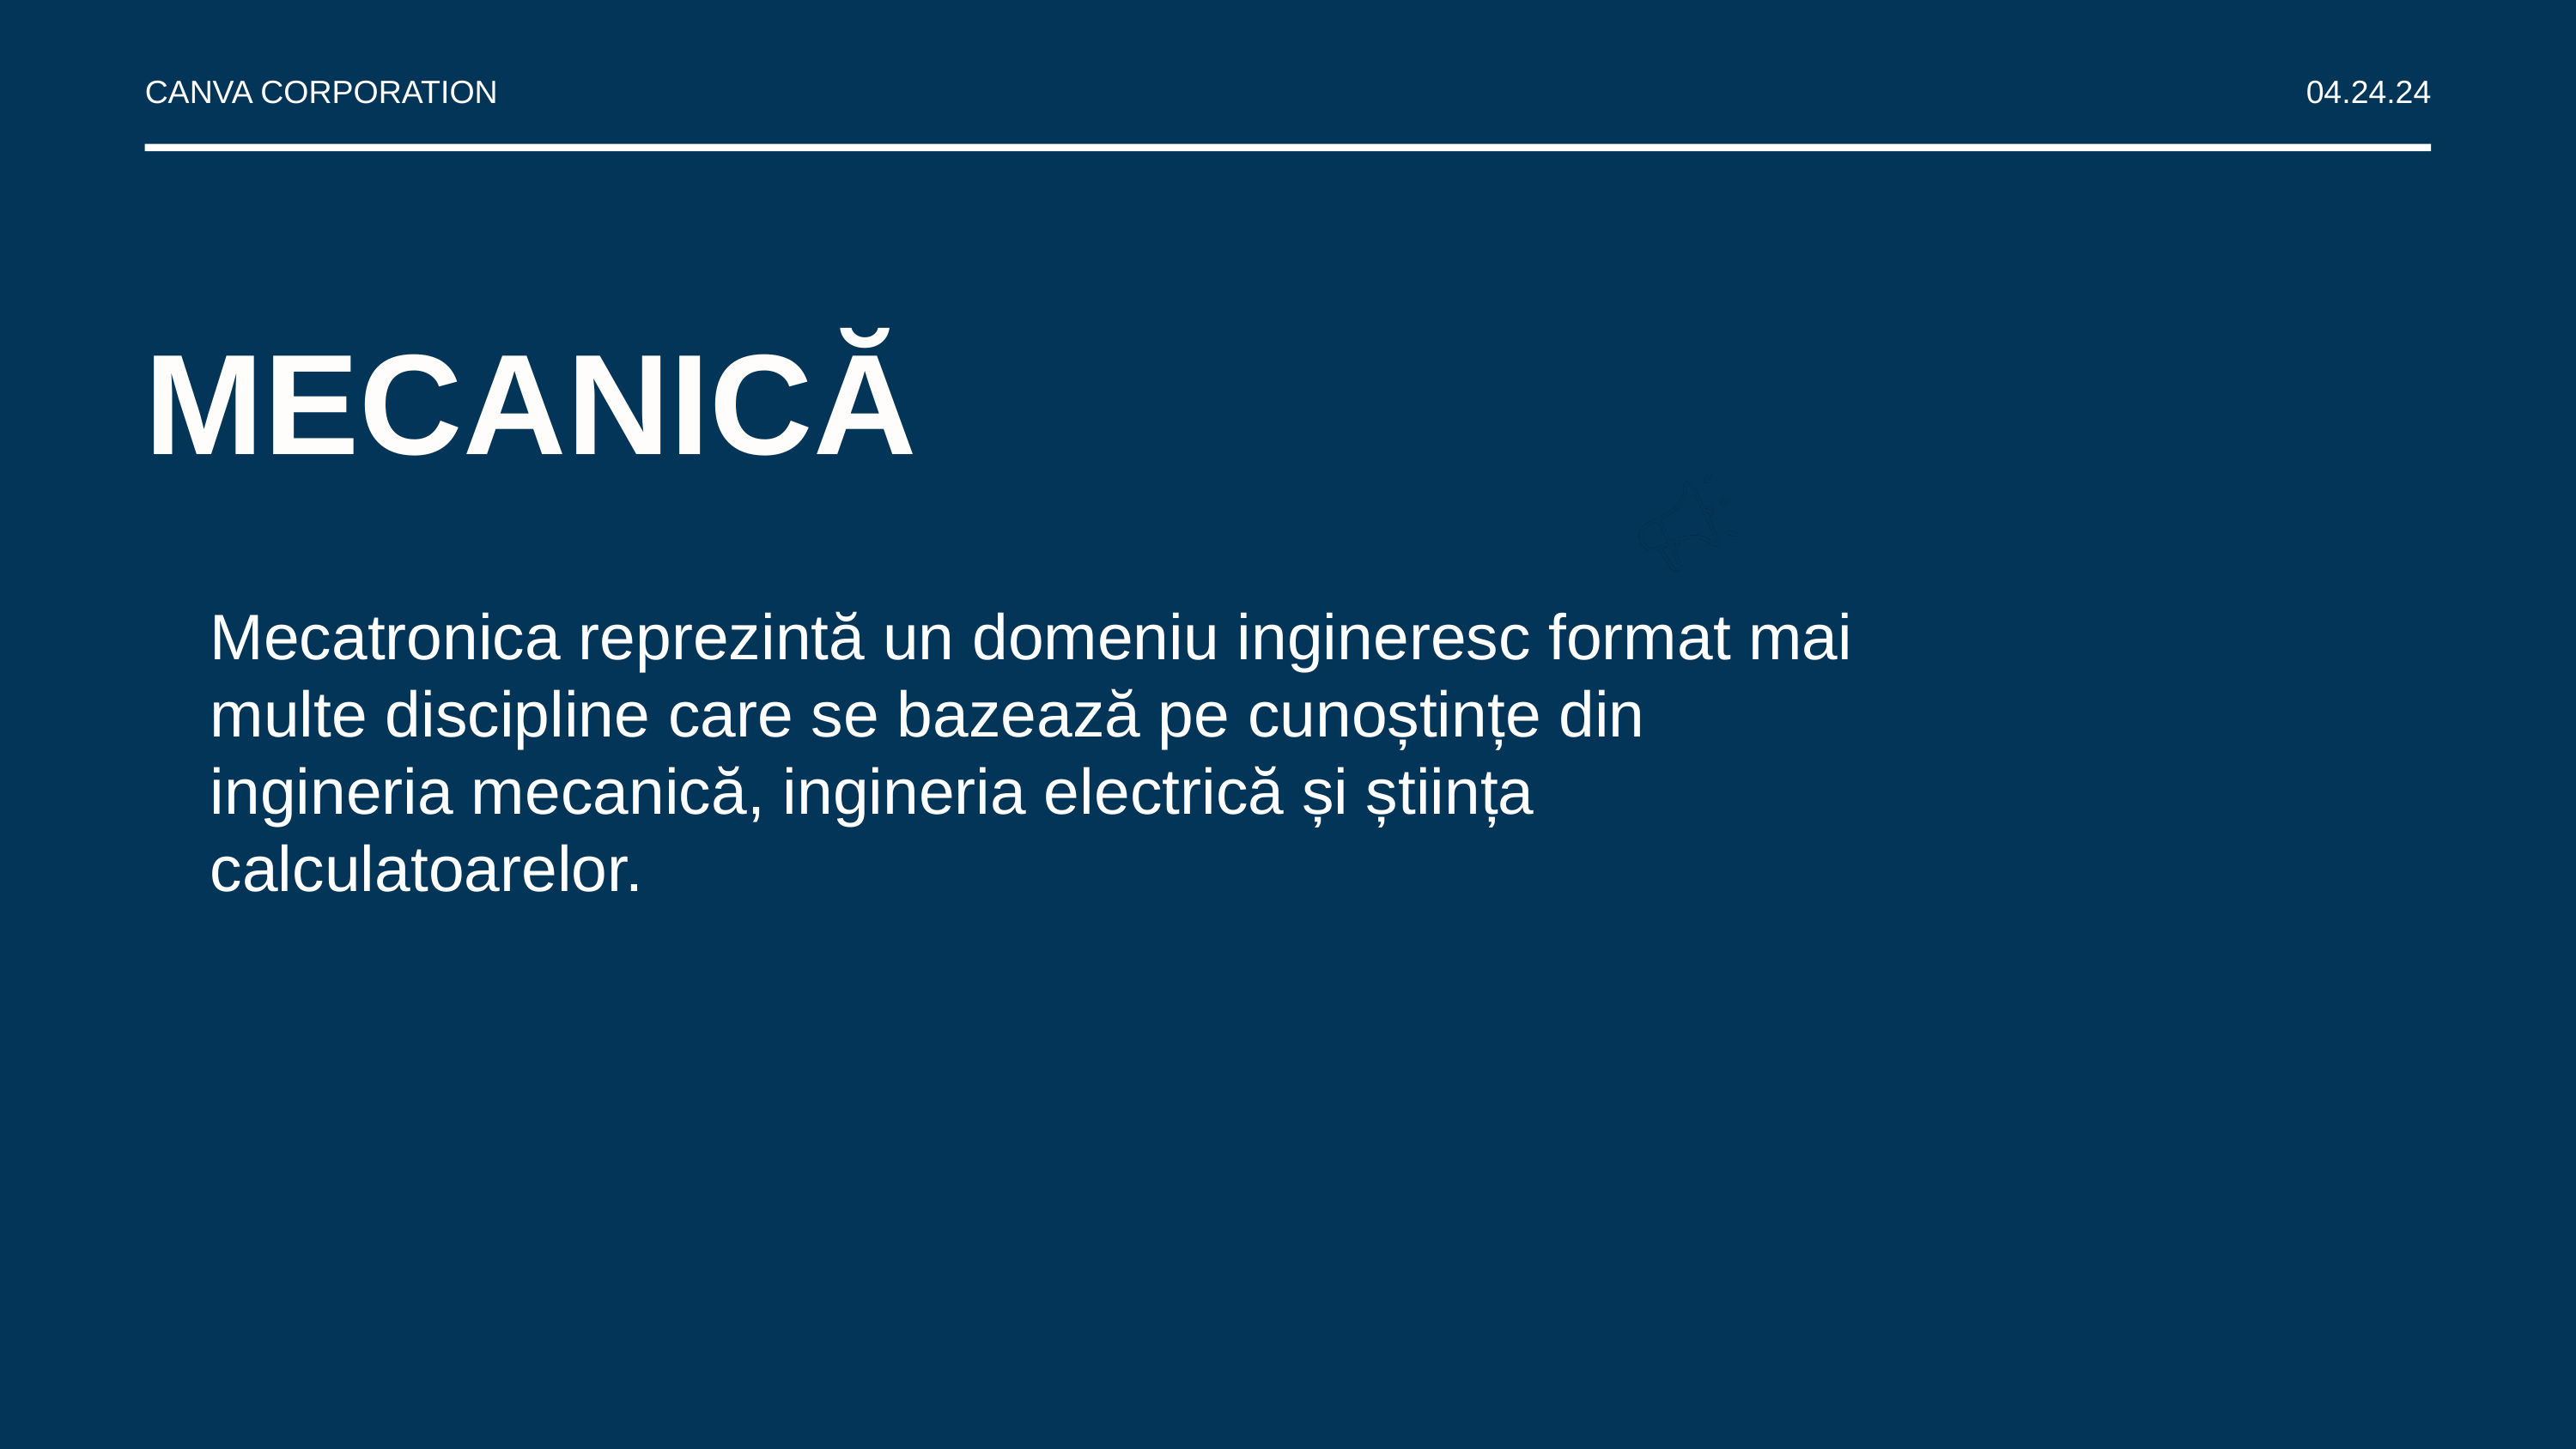

CANVA CORPORATION
04.24.24

MECANICĂ

Mecatronica reprezintă un domeniu ingineresc format mai multe discipline care se bazează pe cunoștințe din ingineria mecanică, ingineria electrică și știința calculatoarelor.